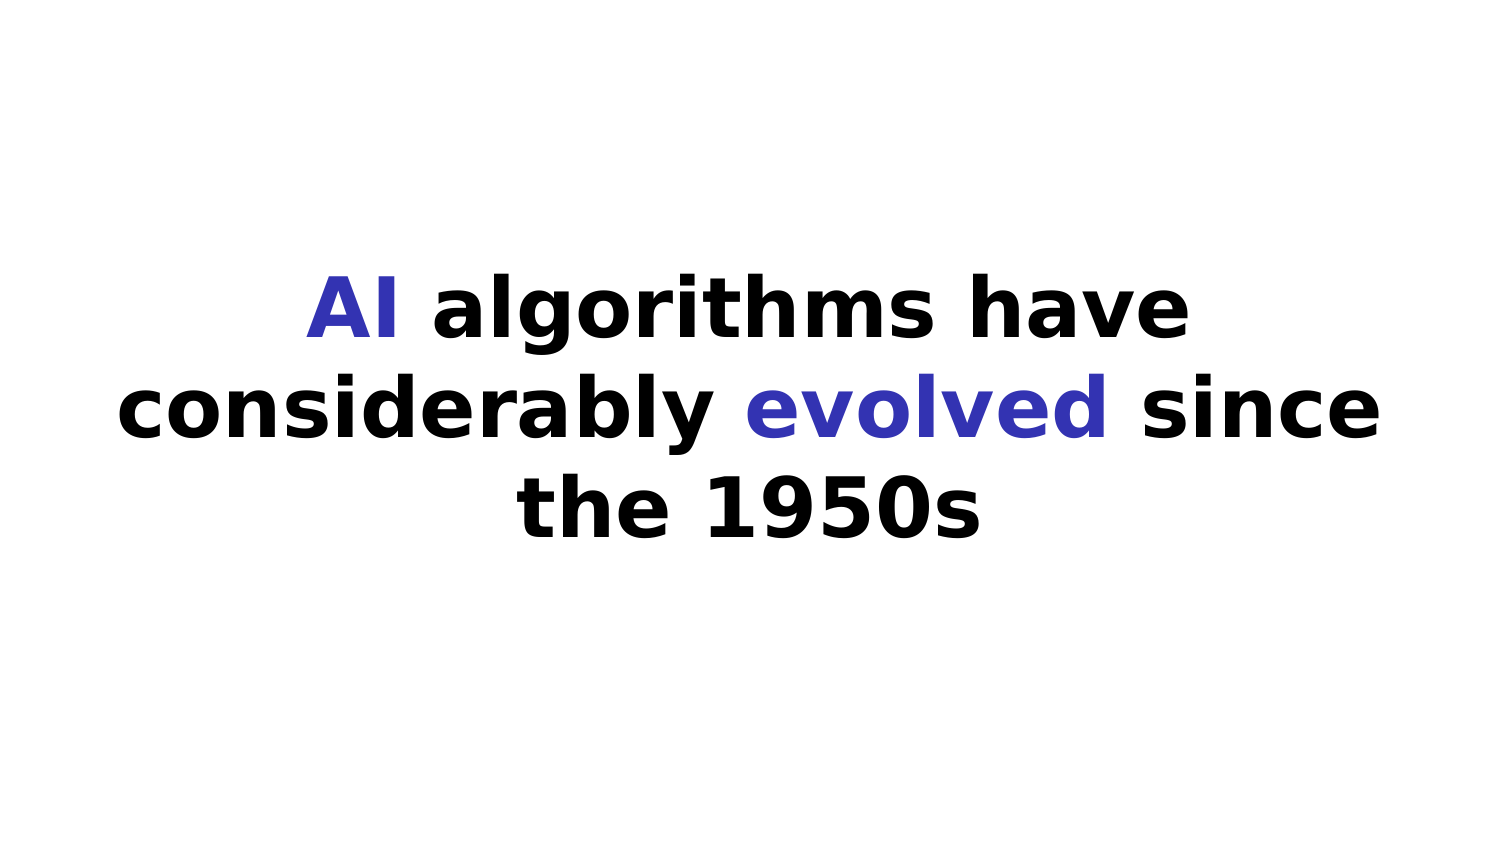

AI algorithms have considerably evolved since the 1950s